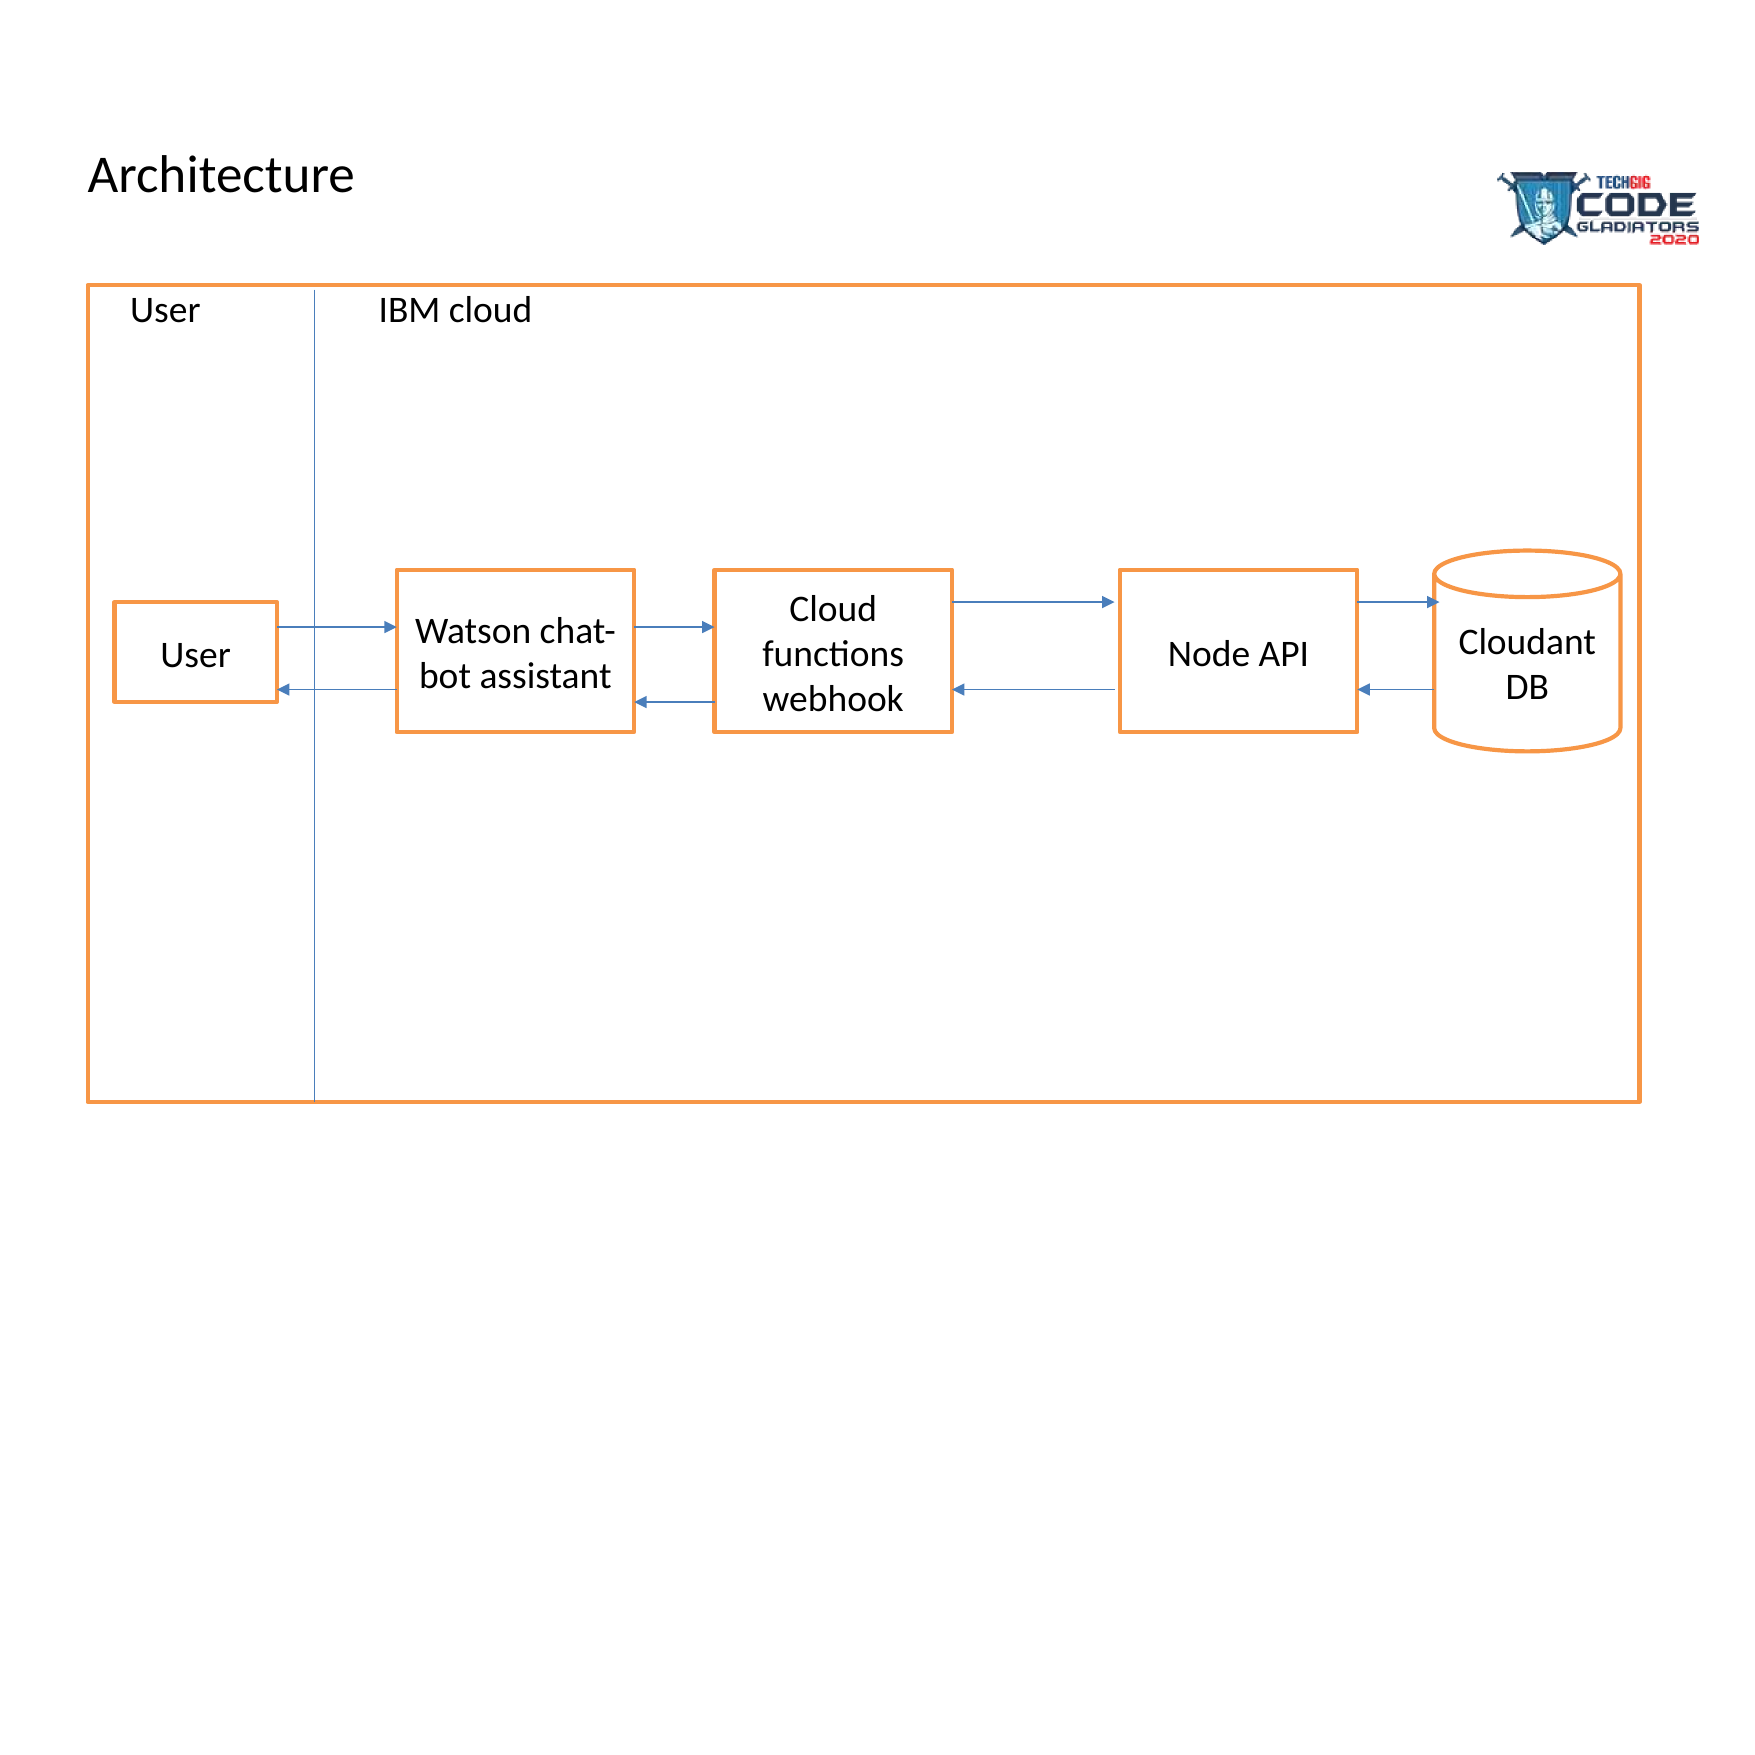

# Architecture
     User                     IBM cloud
Cloudant DB
Watson chat-bot assistant
Cloud functions webhook
Node API
User